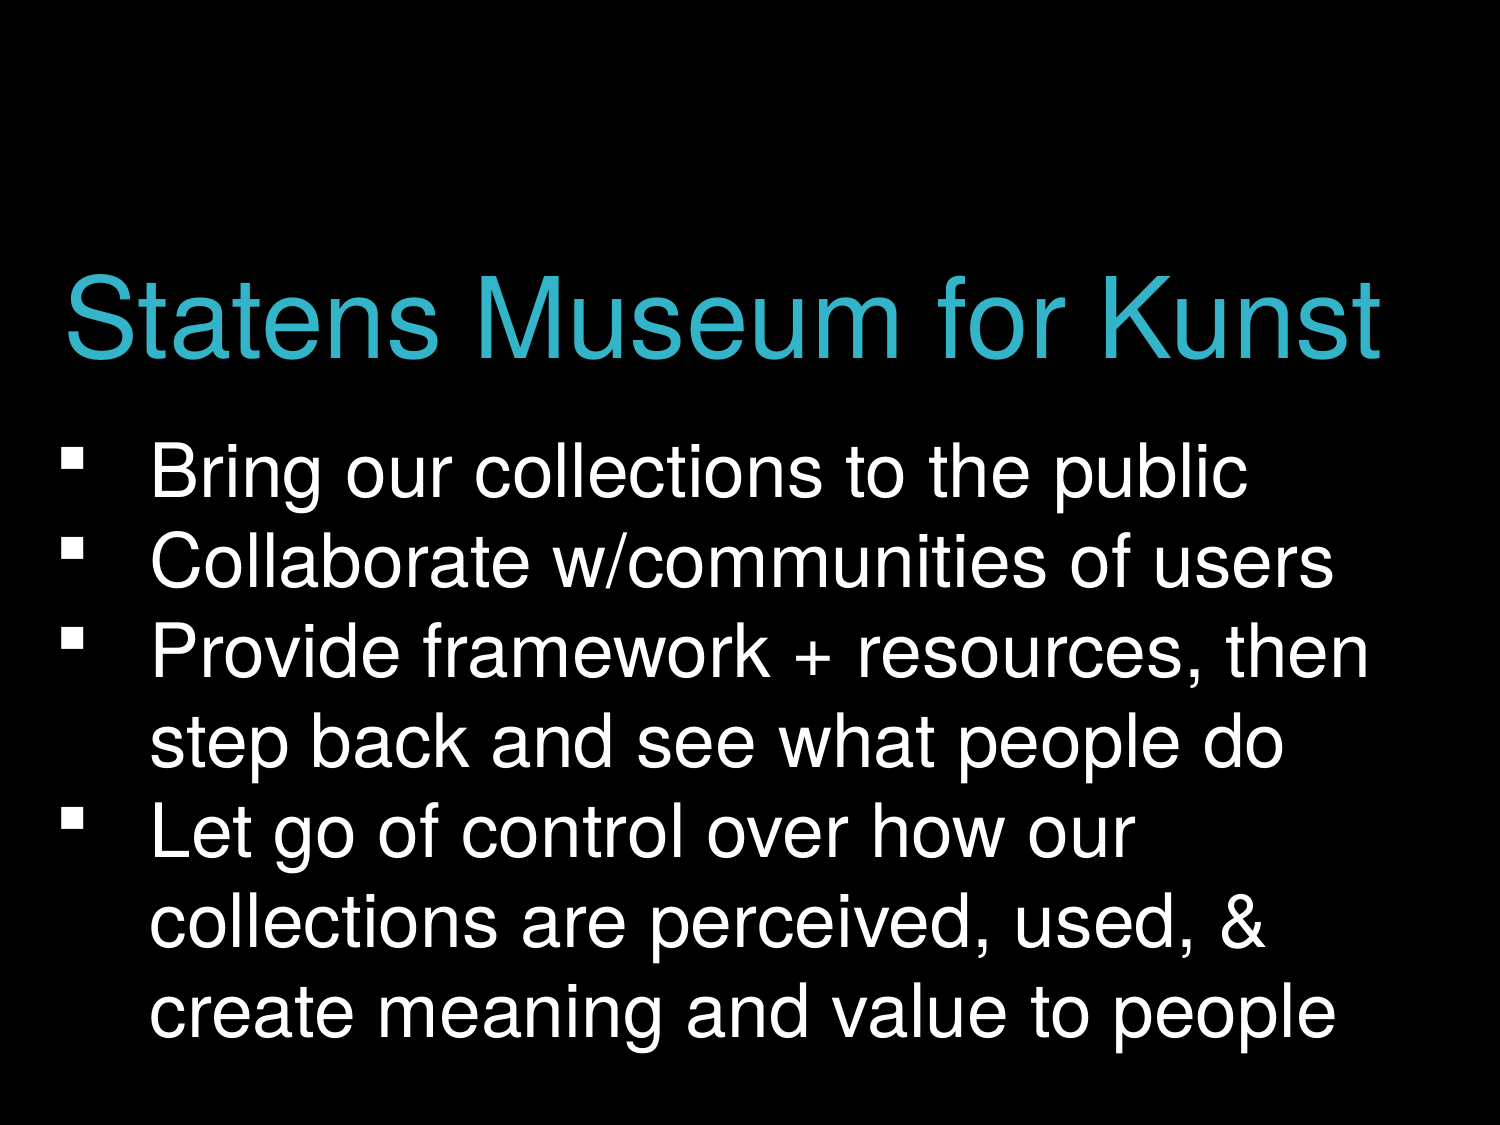

Statens Museum for Kunst
Bring our collections to the public
Collaborate w/communities of users
Provide framework + resources, then step back and see what people do
Let go of control over how our collections are perceived, used, & create meaning and value to people